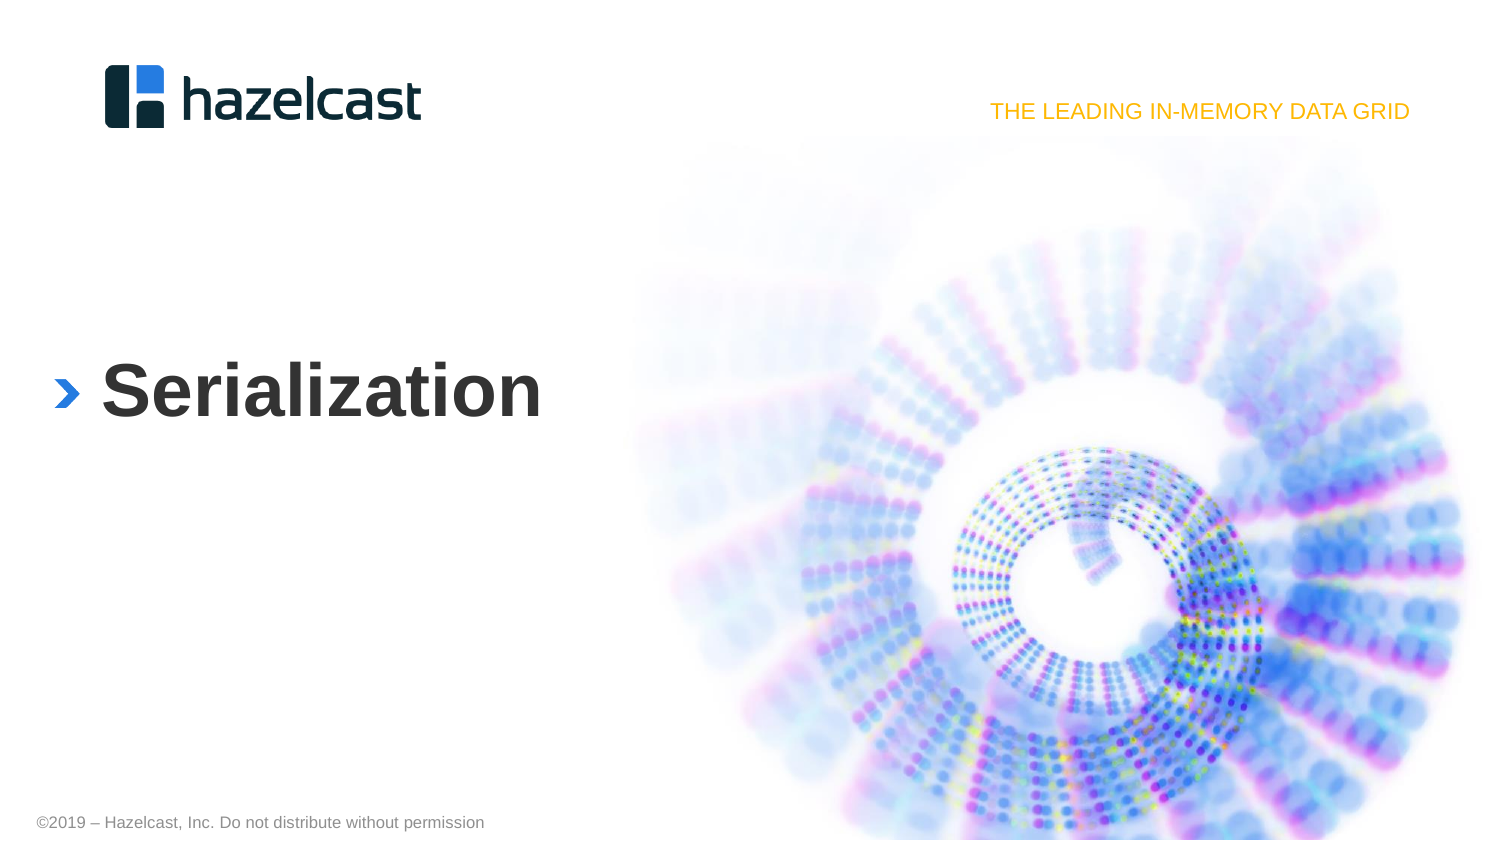

# Serialization

©2019 – Hazelcast, Inc. Do not distribute without permission